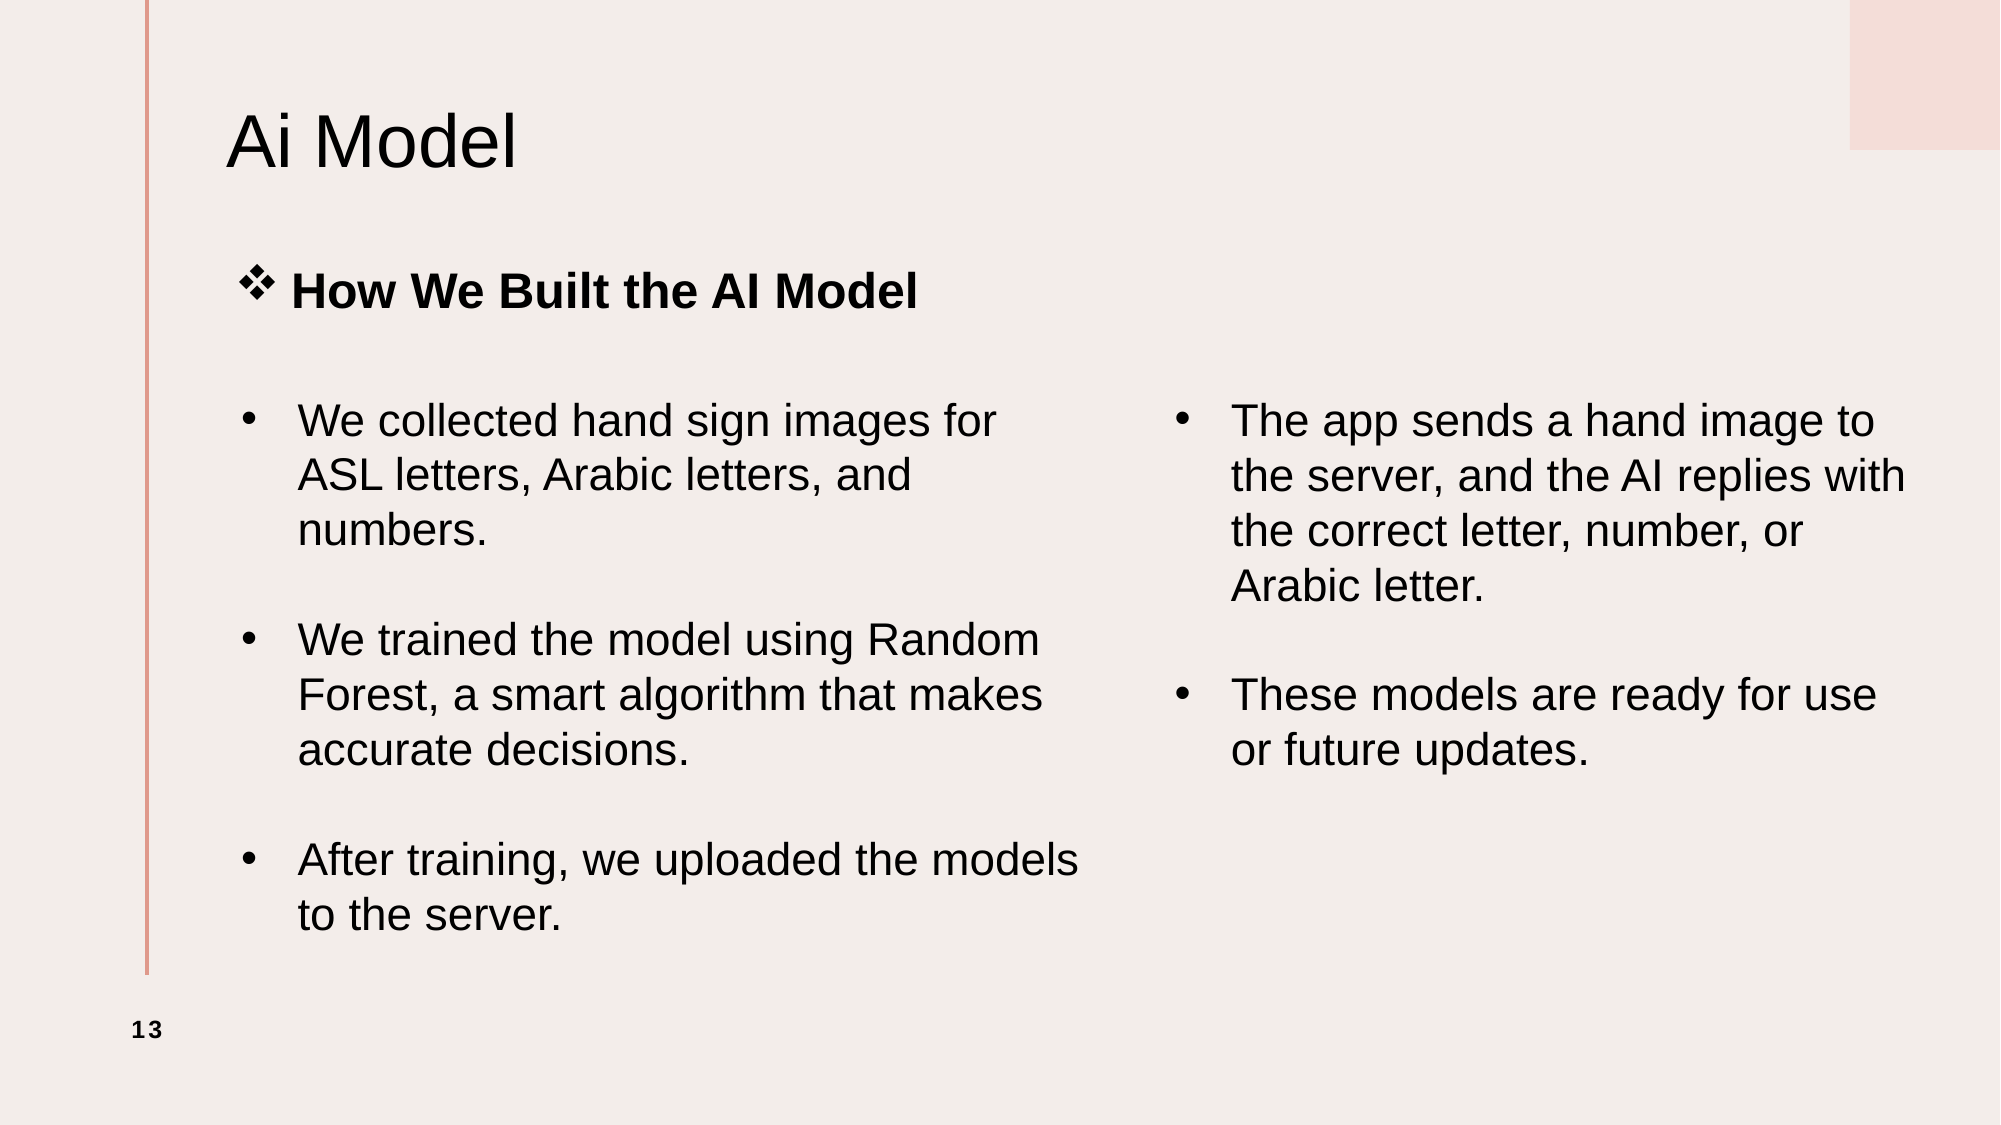

# Ai Model
How We Built the AI Model
We collected hand sign images for ASL letters, Arabic letters, and numbers.
We trained the model using Random Forest, a smart algorithm that makes accurate decisions.
After training, we uploaded the models to the server.
The app sends a hand image to the server, and the AI replies with the correct letter, number, or Arabic letter.
These models are ready for use or future updates.
13